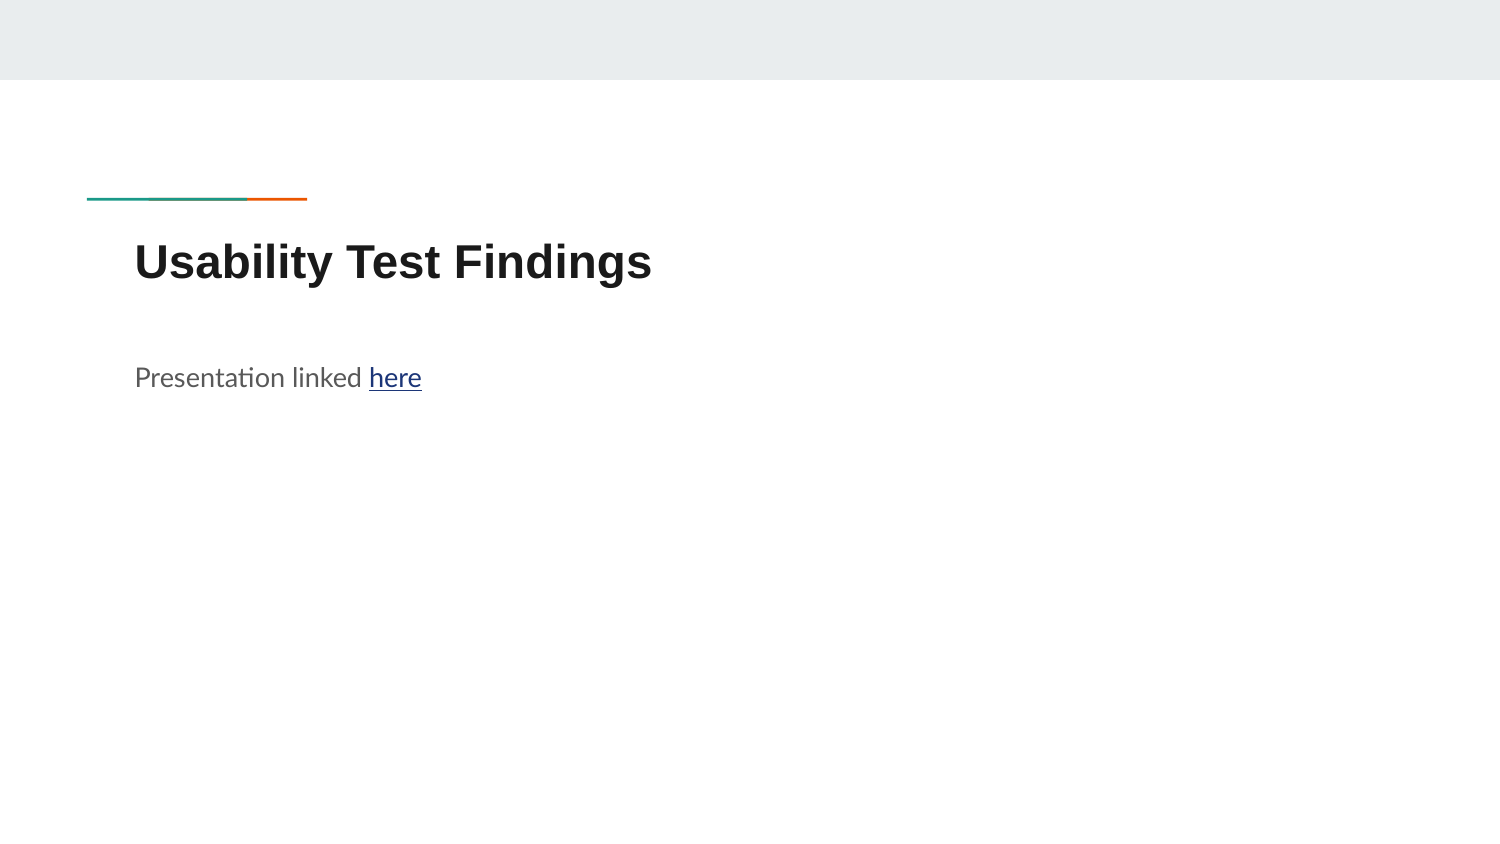

# Usability Test Findings
Presentation linked here